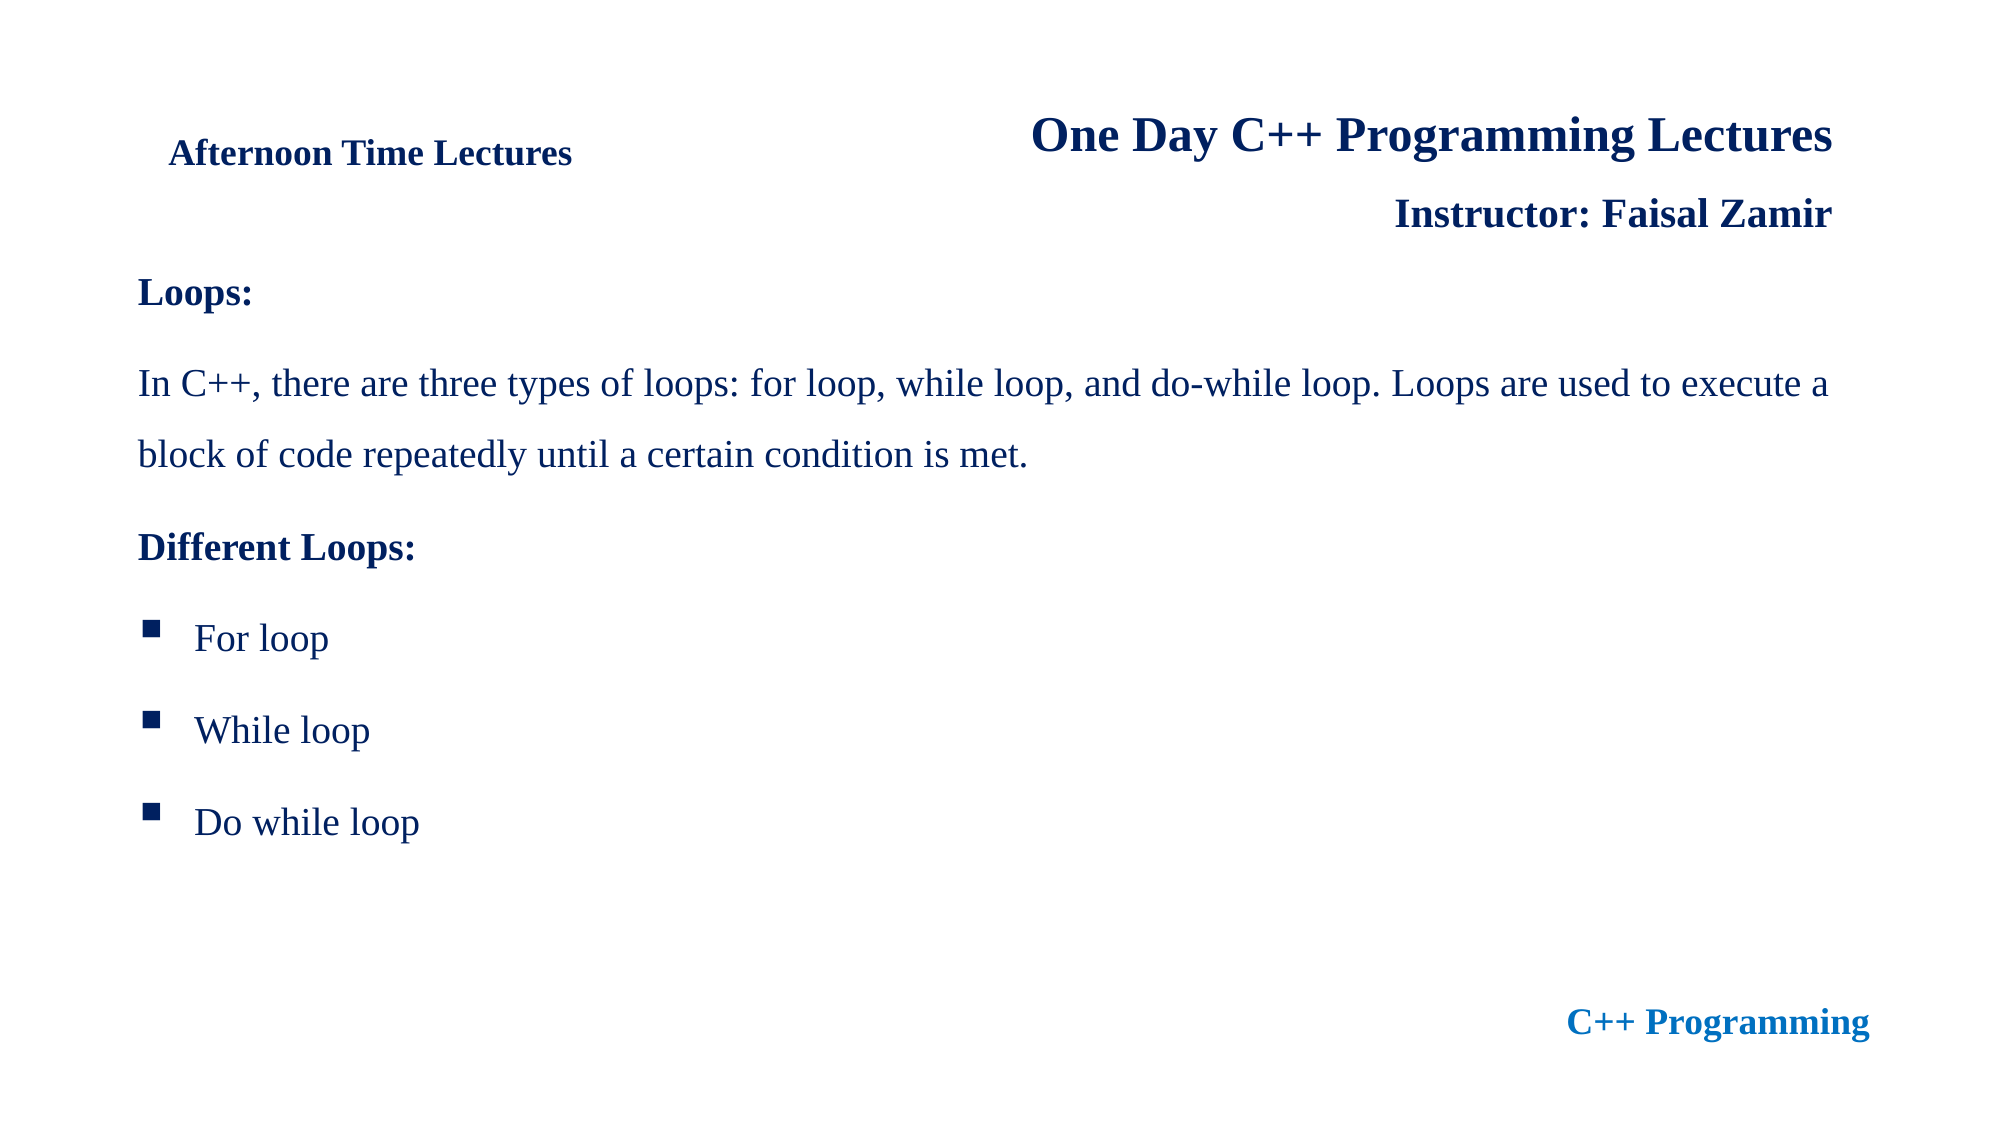

One Day C++ Programming Lectures
Instructor: Faisal Zamir
Afternoon Time Lectures
Loops:
In C++, there are three types of loops: for loop, while loop, and do-while loop. Loops are used to execute a block of code repeatedly until a certain condition is met.
Different Loops:
For loop
While loop
Do while loop
C++ Programming